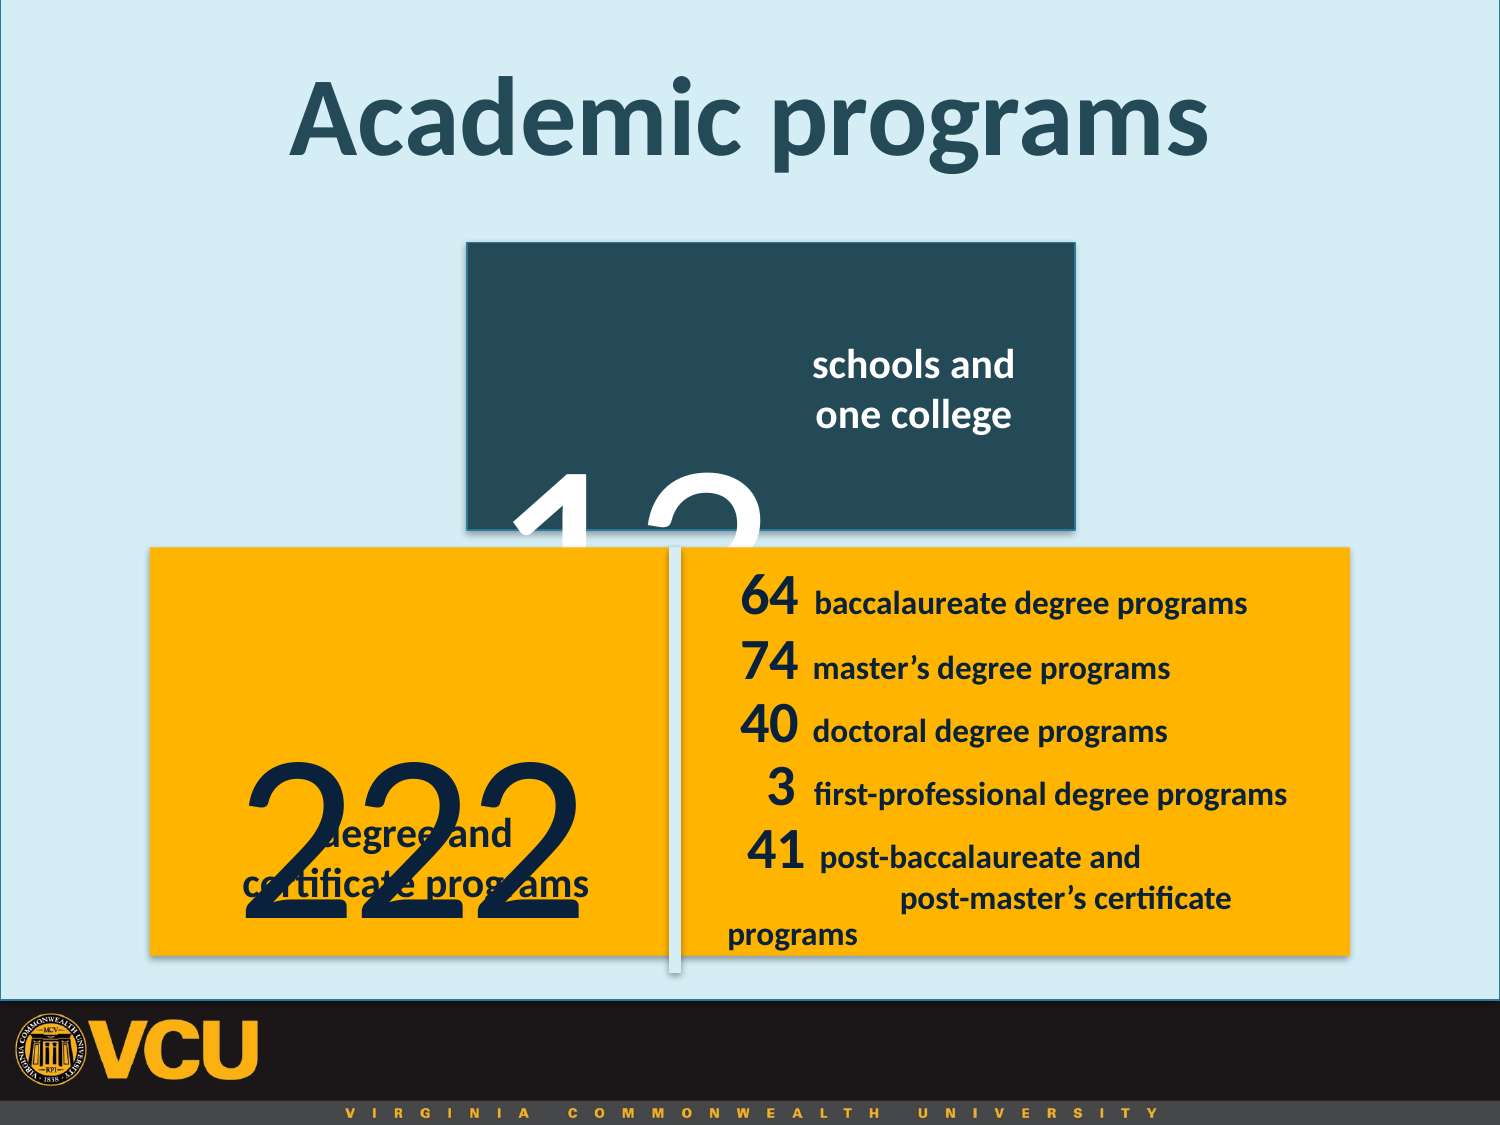

# Academic programs
13

schools and
one college
222

 64 baccalaureate degree programs
 74 master’s degree programs
 40 doctoral degree programs
   3 first-professional degree programs
  41 post-baccalaureate and
	   post-master’s certificate programs

degree and
certificate programs